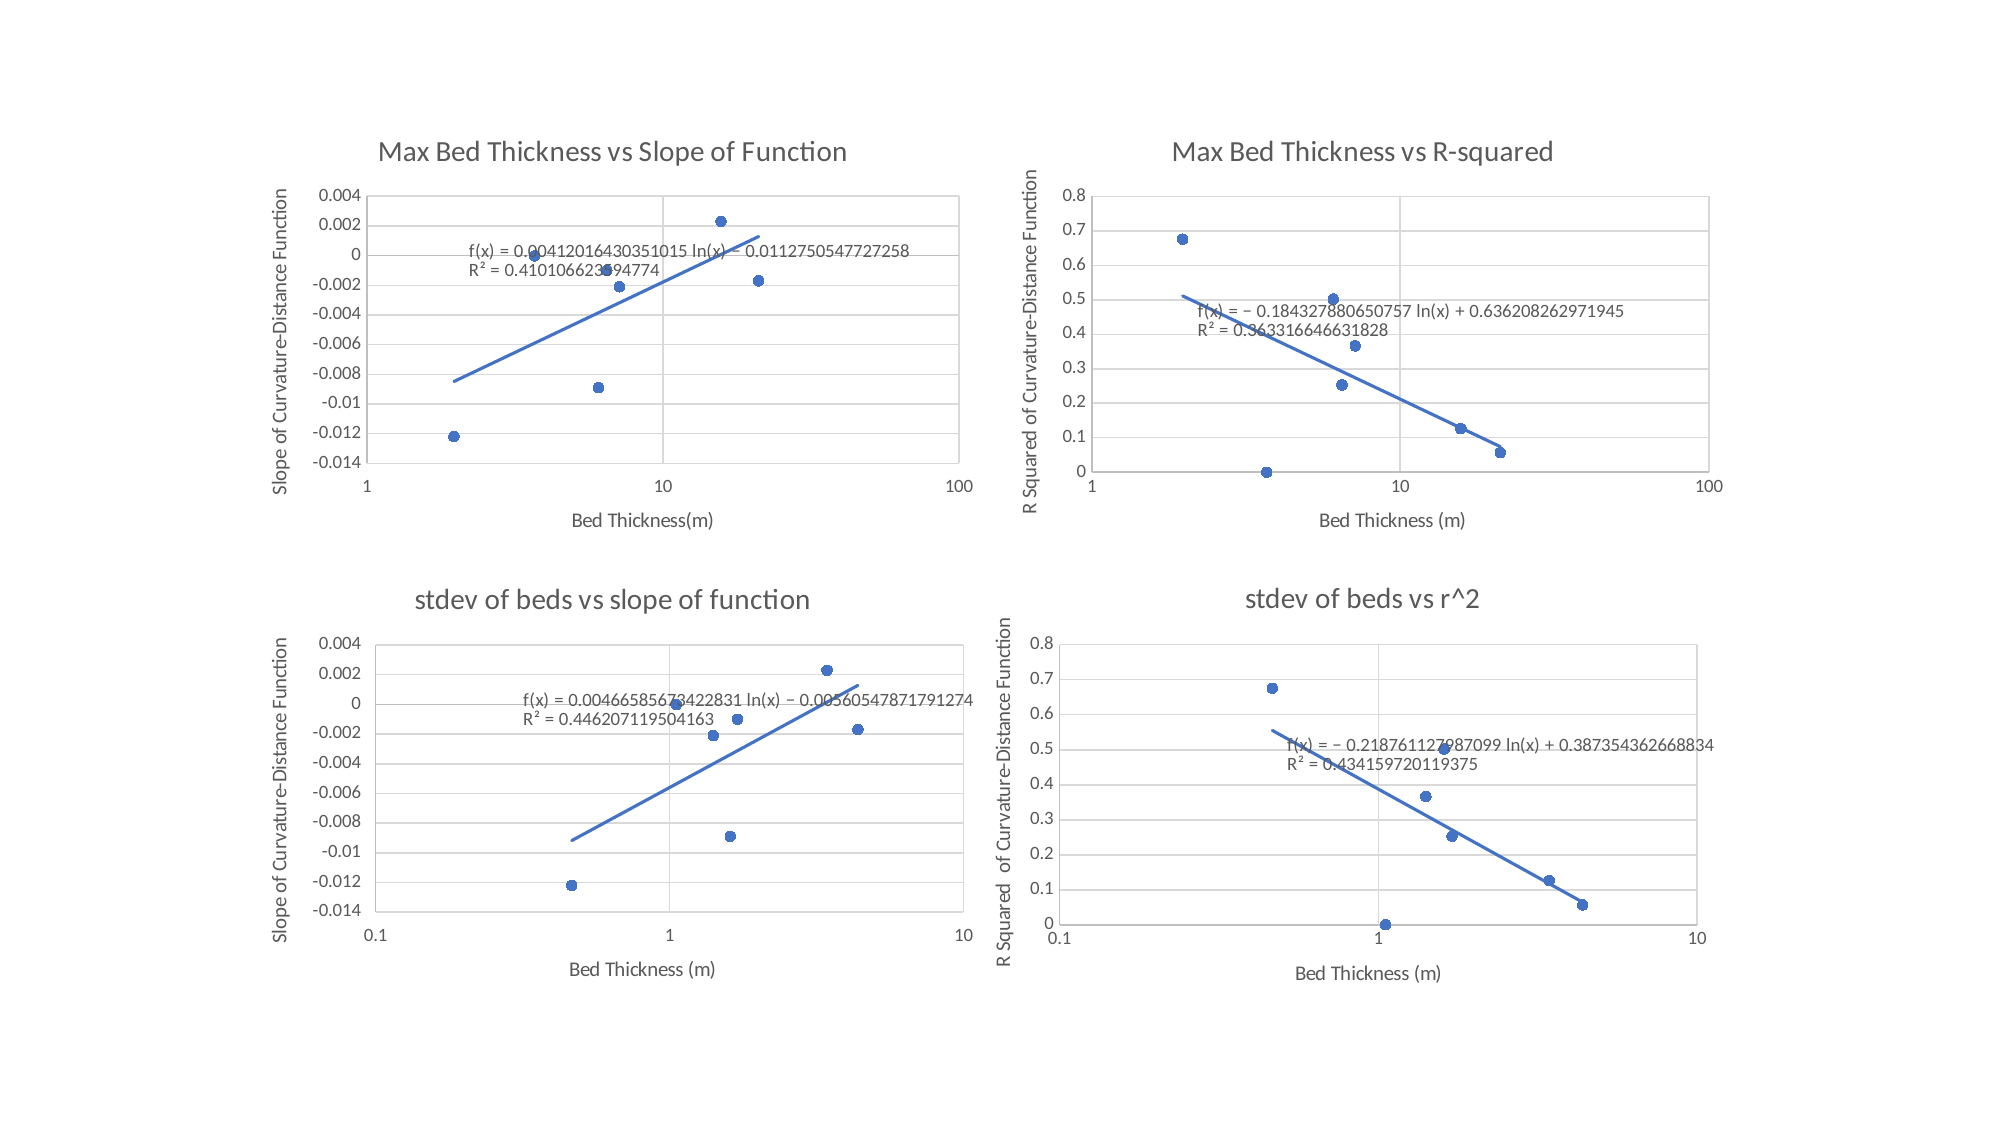

### Chart: Max Bed Thickness vs Slope of Function

| Category |  |
|---|---|

### Chart: Max Bed Thickness vs R-squared

| Category |  |
|---|---|

### Chart: stdev of beds vs r^2

| Category |  |
|---|---|

### Chart: stdev of beds vs slope of function

| Category |  |
|---|---|